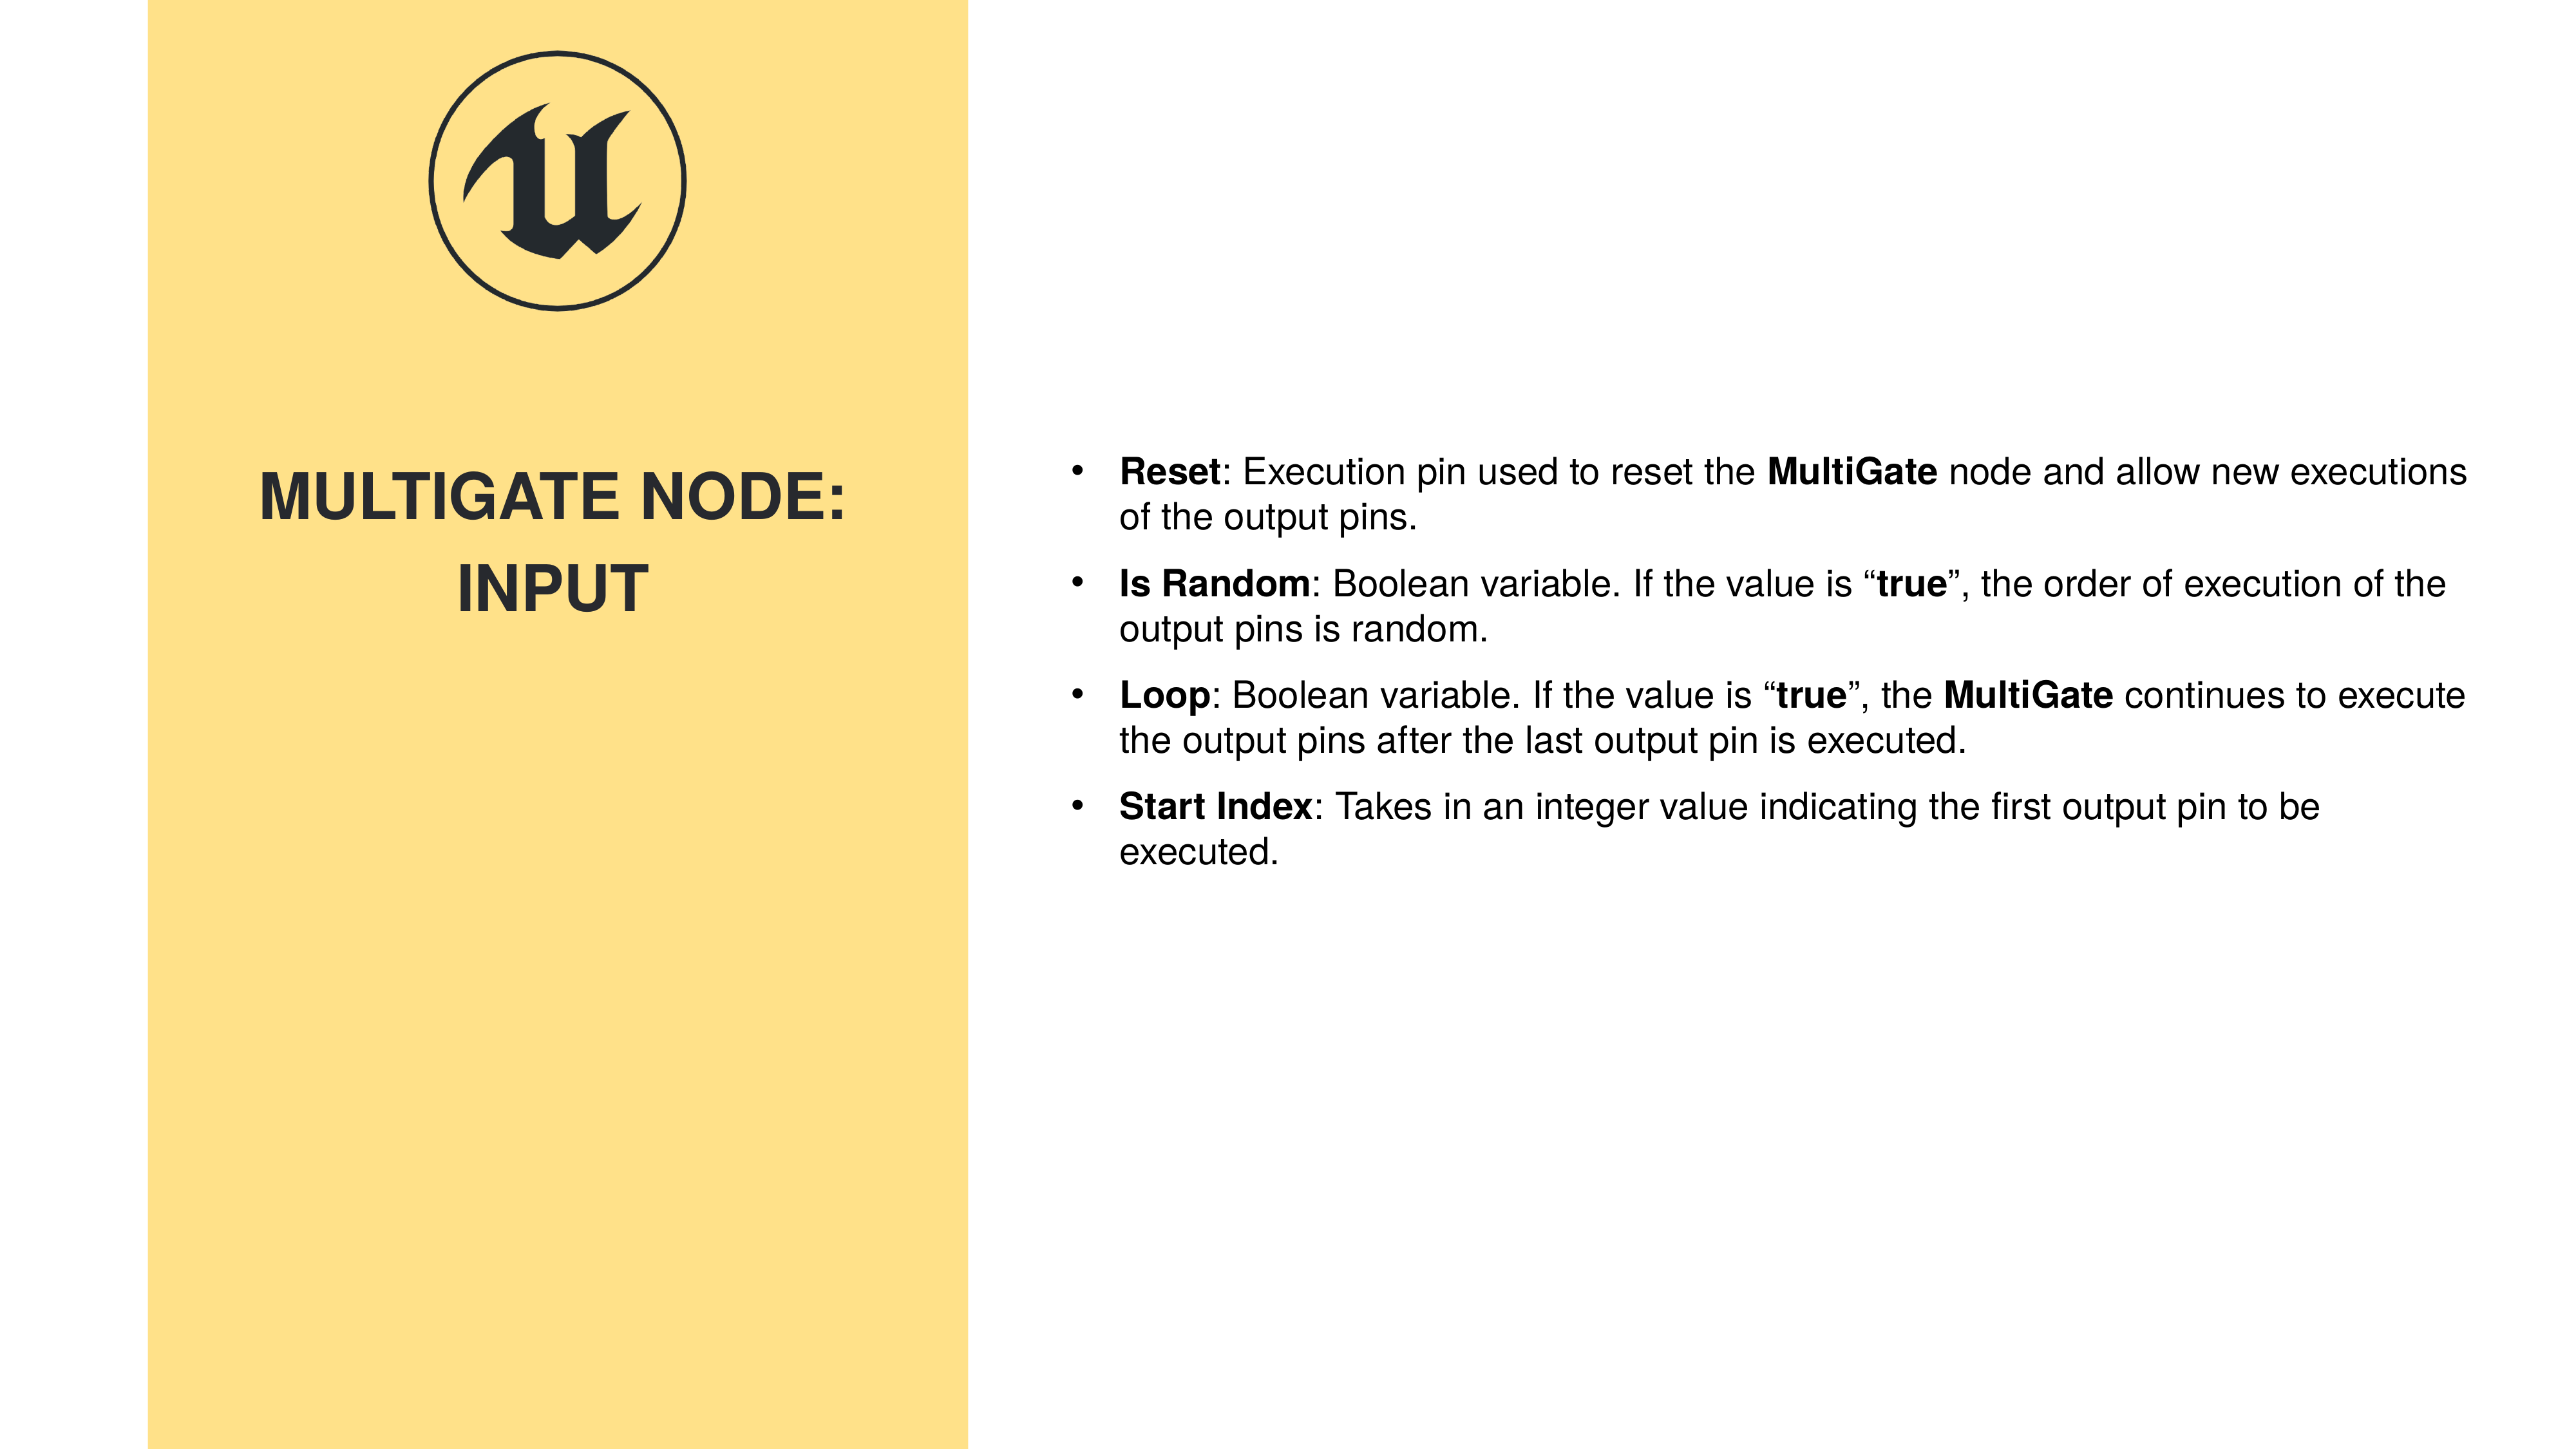

MULTIGATE NODE:
INPUT
Reset: Execution pin used to reset the MultiGate node and allow new executions of the output pins.
Is Random: Boolean variable. If the value is “true”, the order of execution of the output pins is random.
Loop: Boolean variable. If the value is “true”, the MultiGate continues to execute the output pins after the last output pin is executed.
Start Index: Takes in an integer value indicating the first output pin to be executed.